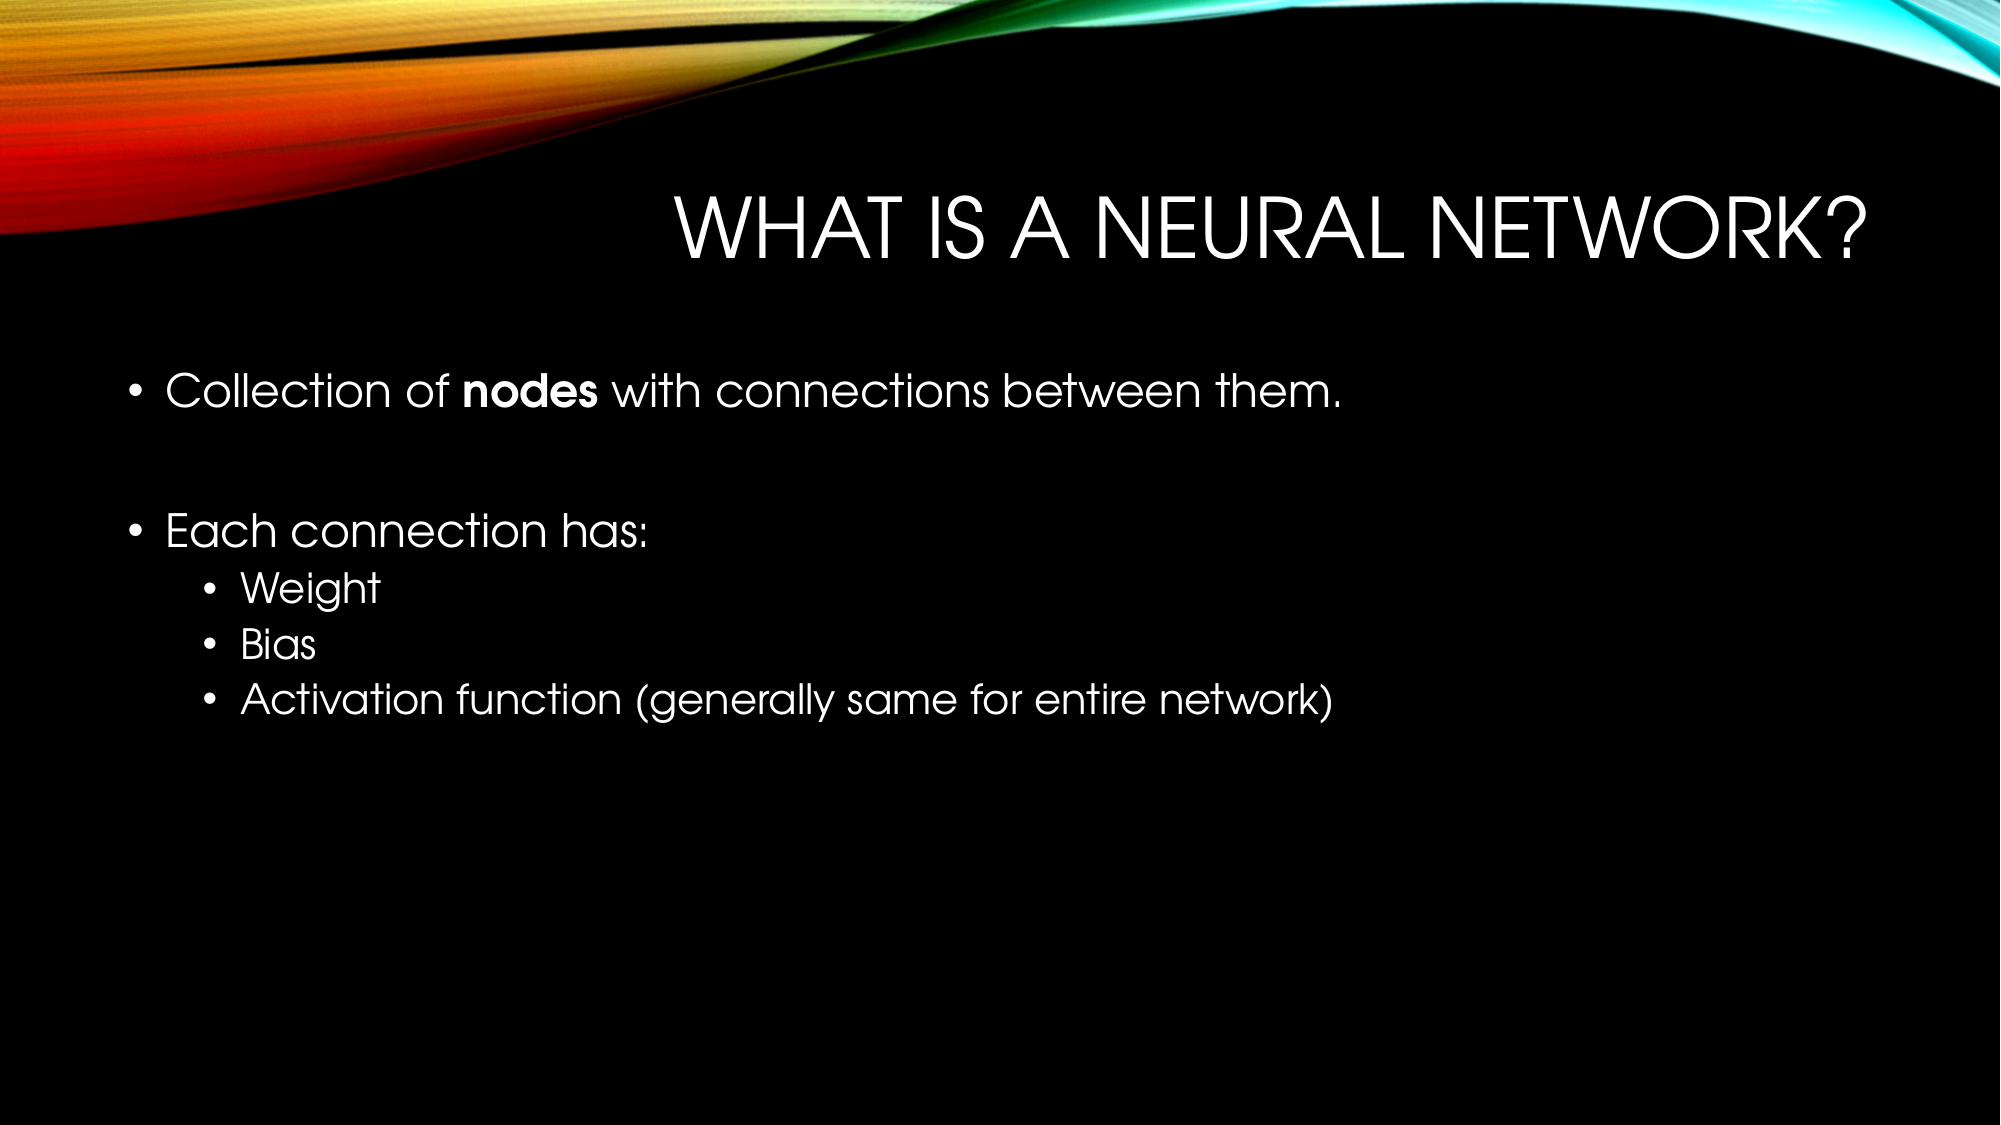

# What is a neural network?
Collection of nodes with connections between them.

Each connection has:
Weight
Bias
Activation function (generally same for entire network)